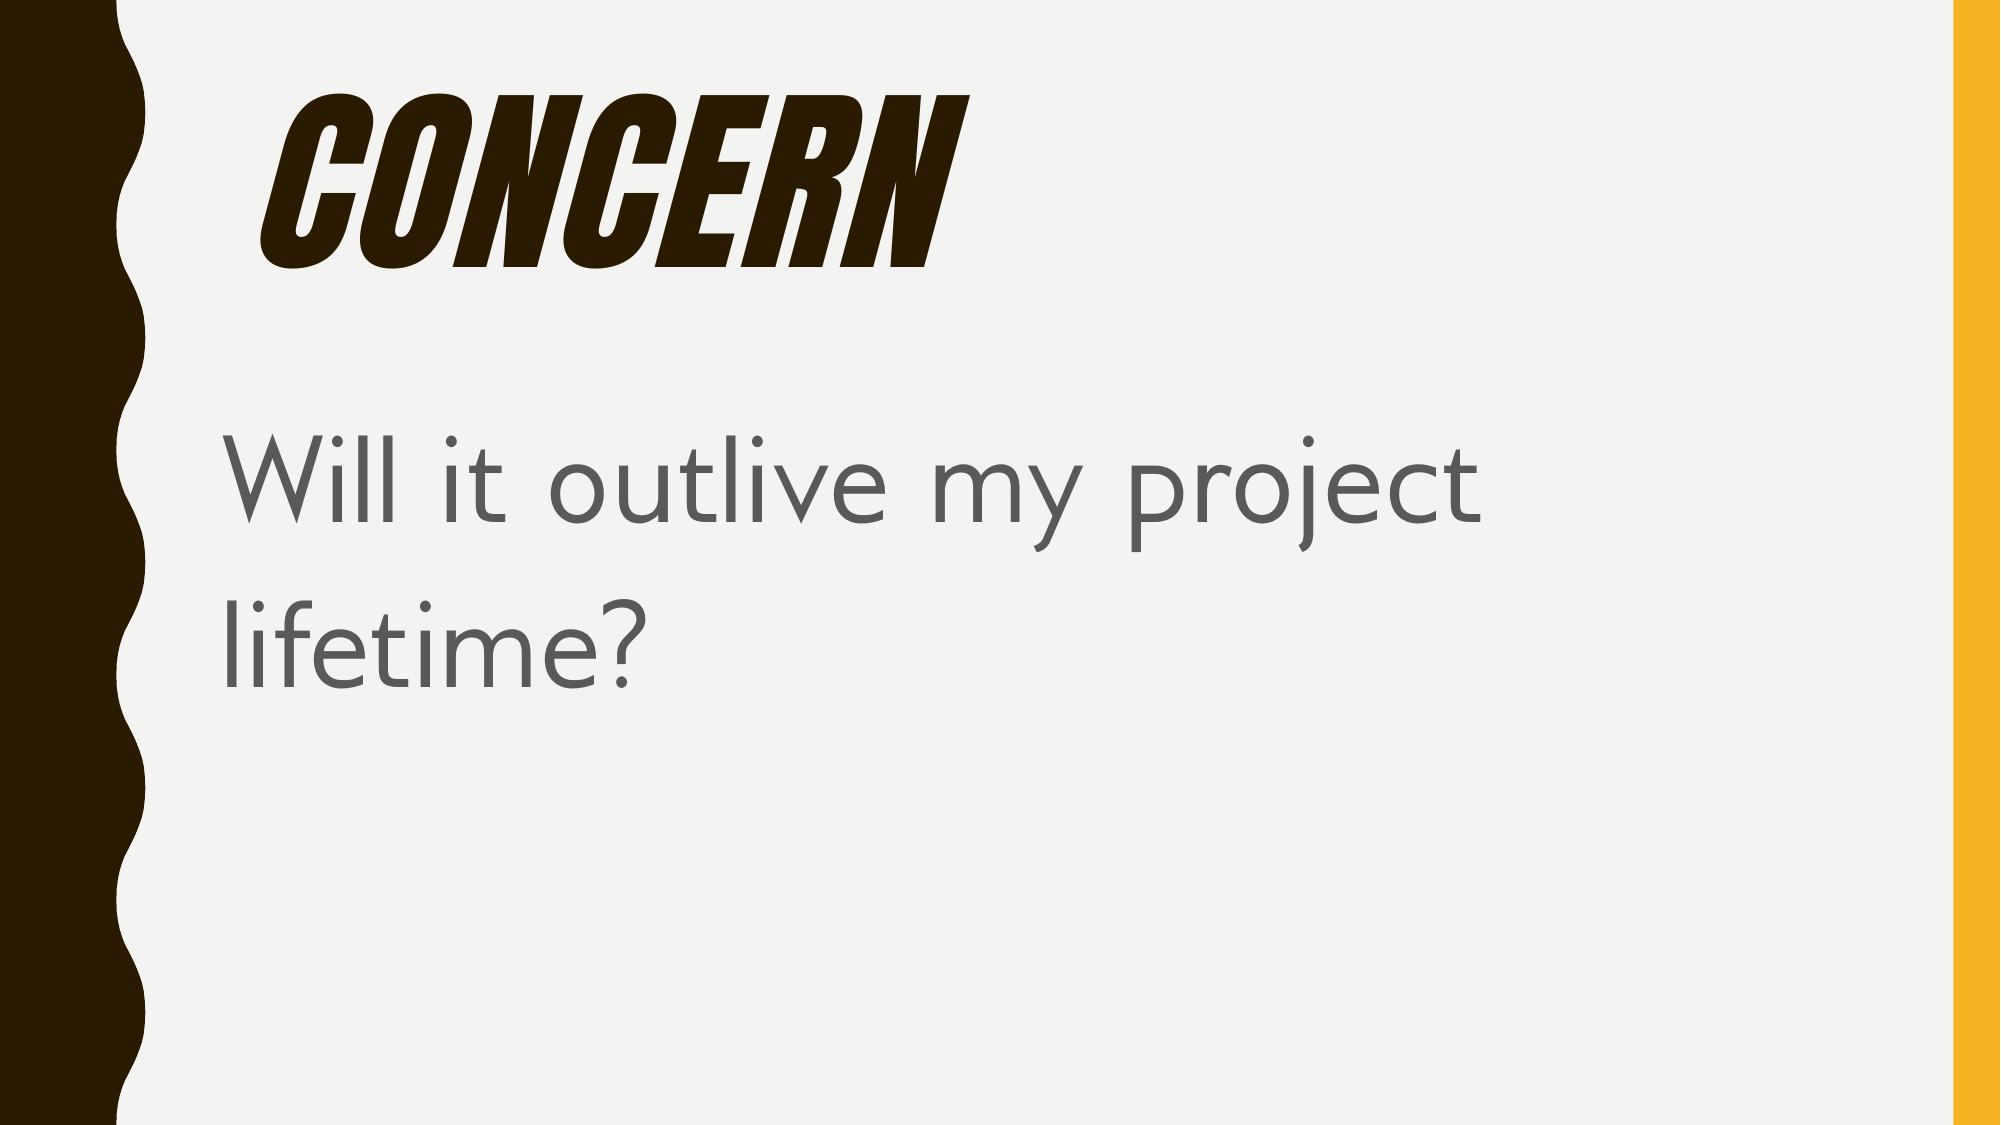

Concern
Will it outlive my project lifetime?